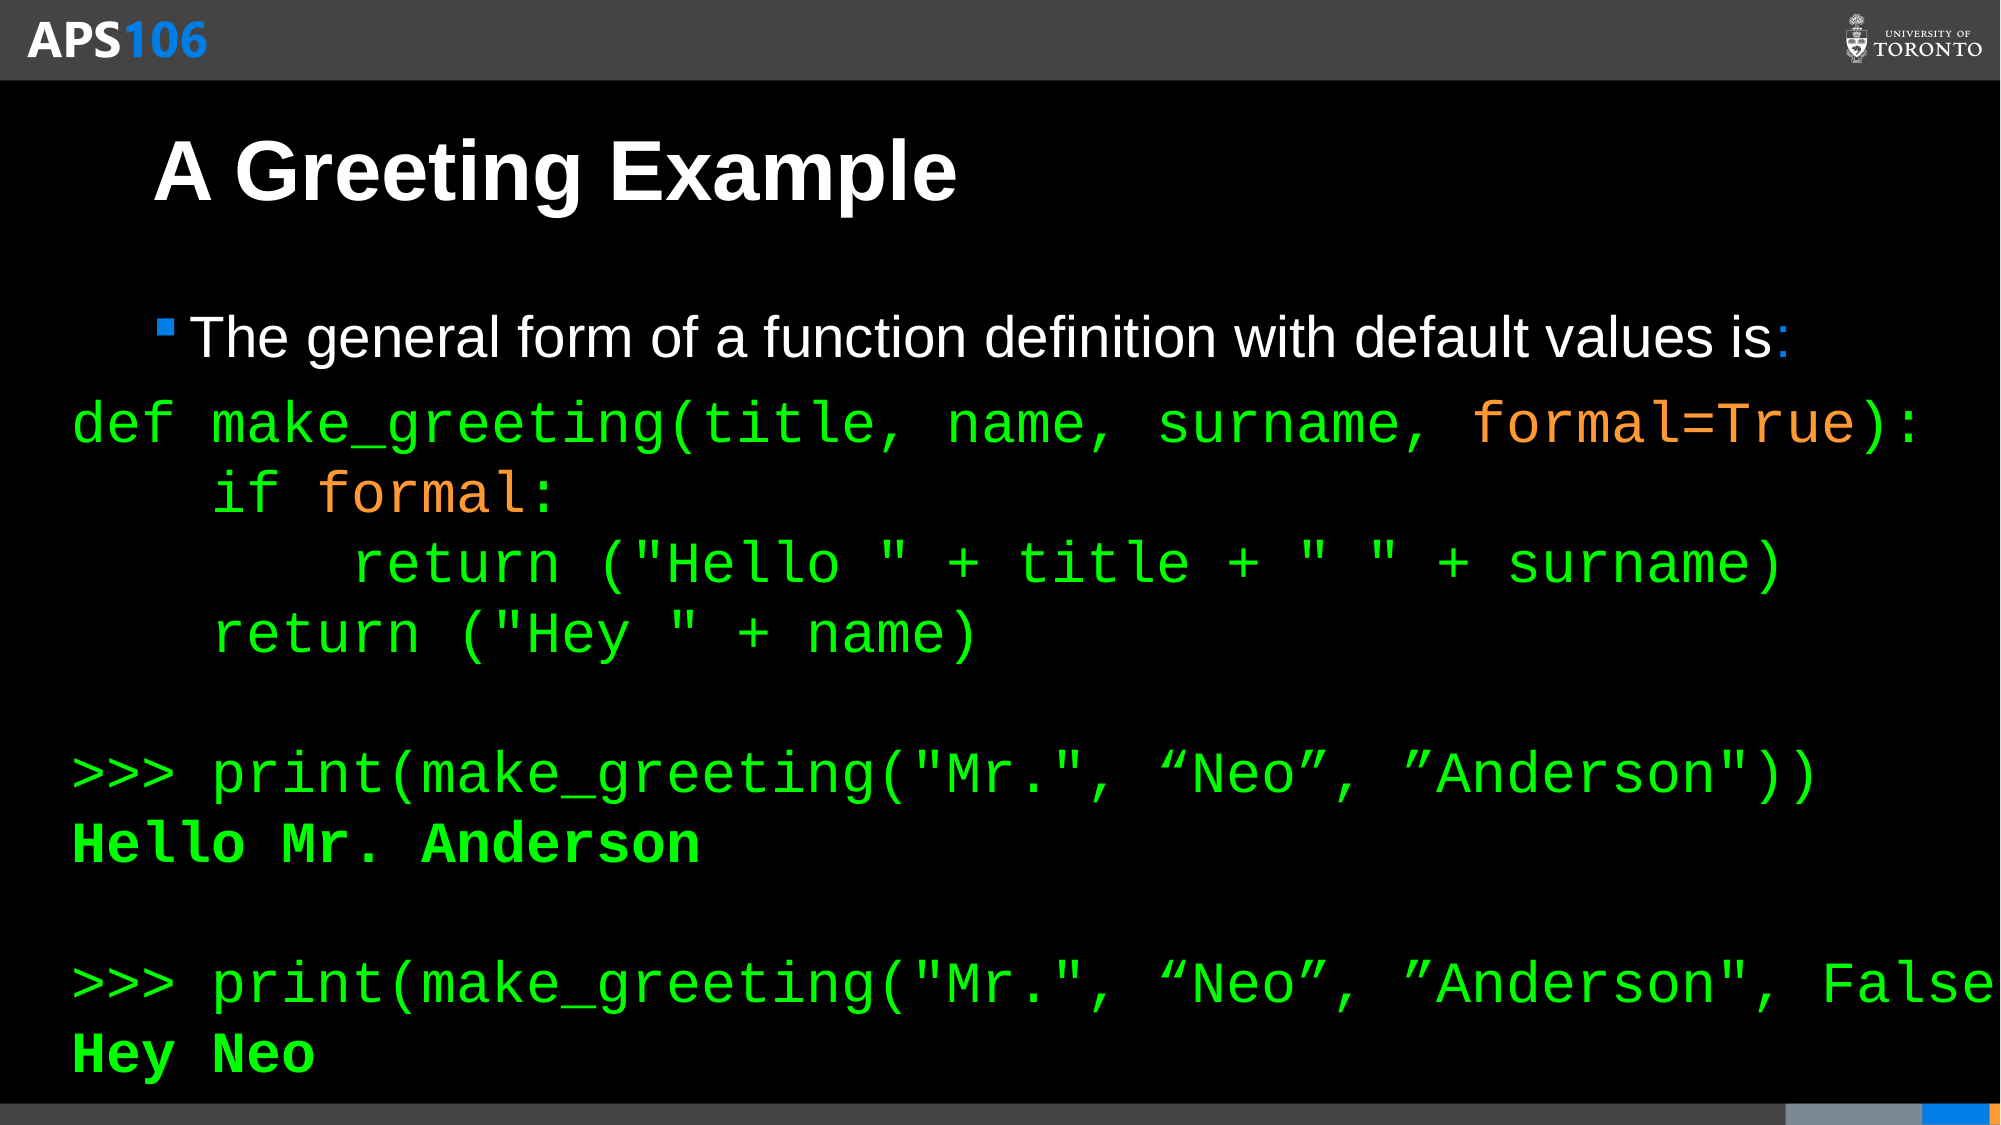

# A Greeting Example
The general form of a function definition with default values is:

def make_greeting(title, name, surname, formal=True):
    if formal:
        return ("Hello " + title + " " + surname)
    return ("Hey " + name)

>>> print(make_greeting("Mr.", “Neo”, ”Anderson"))
Hello Mr. Anderson

>>> print(make_greeting("Mr.", “Neo”, ”Anderson", False))
Hey Neo